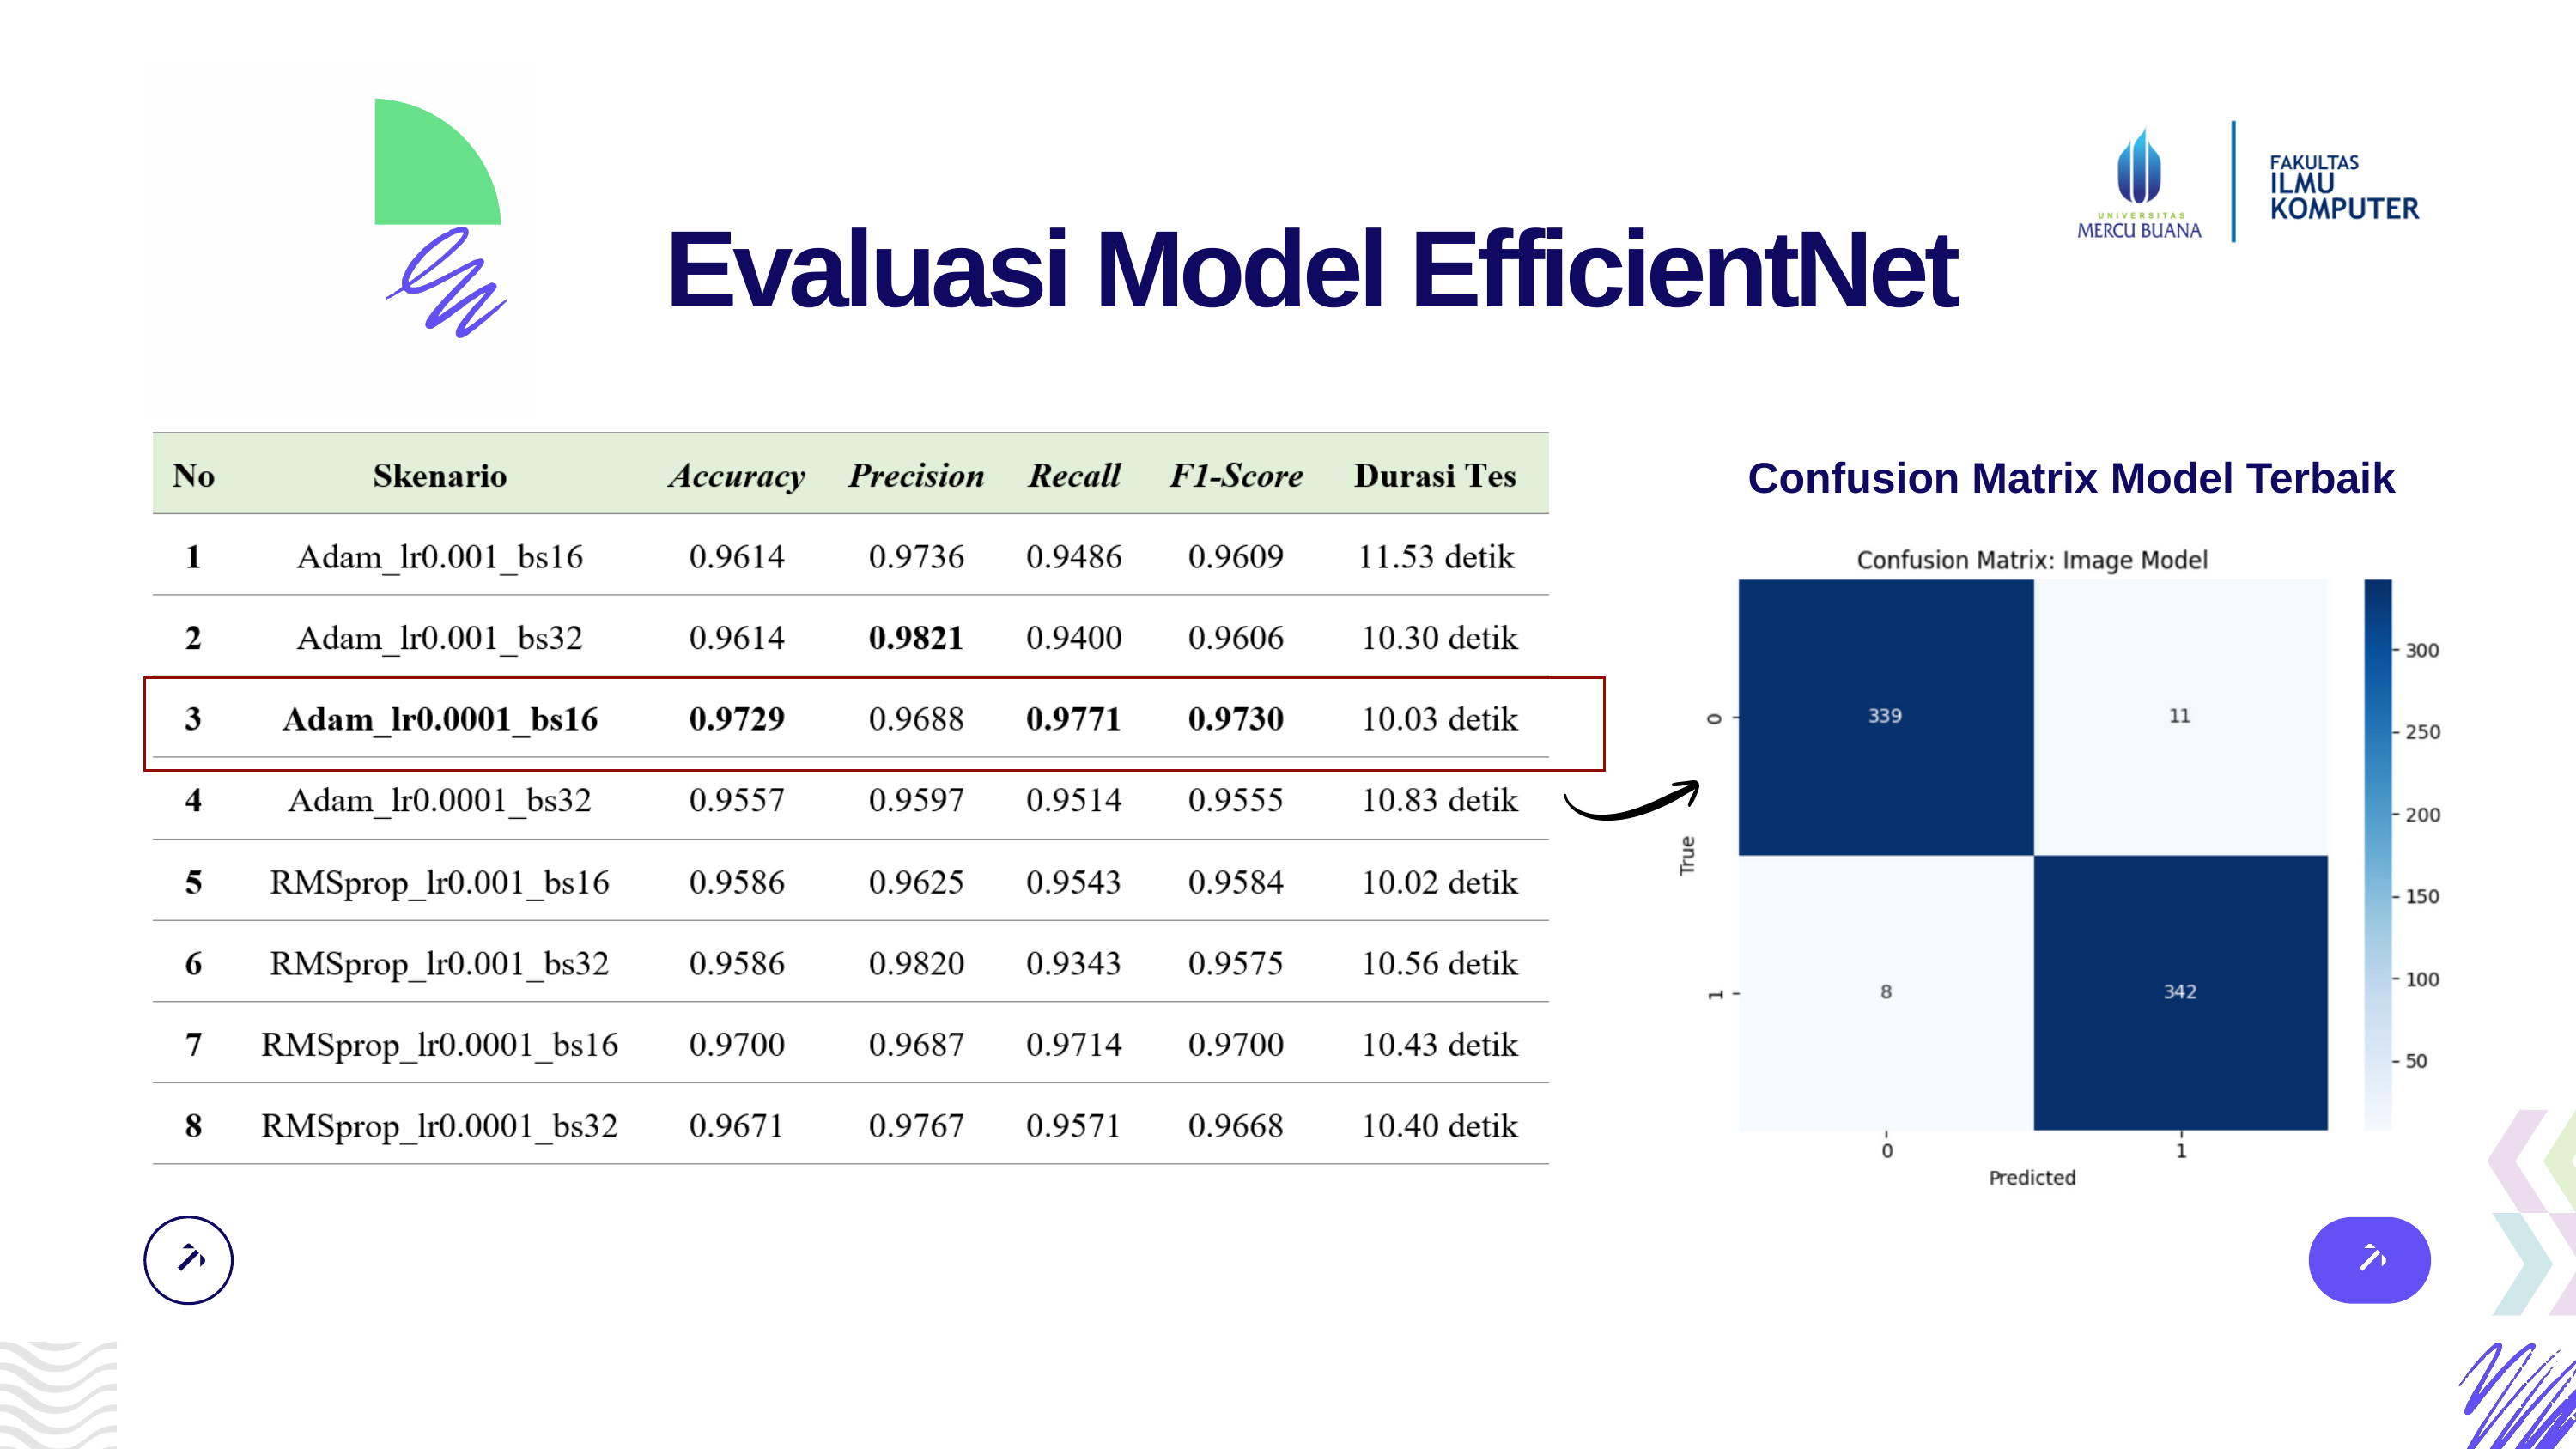

Evaluasi Model EfficientNet

Confusion Matrix Model Terbaik